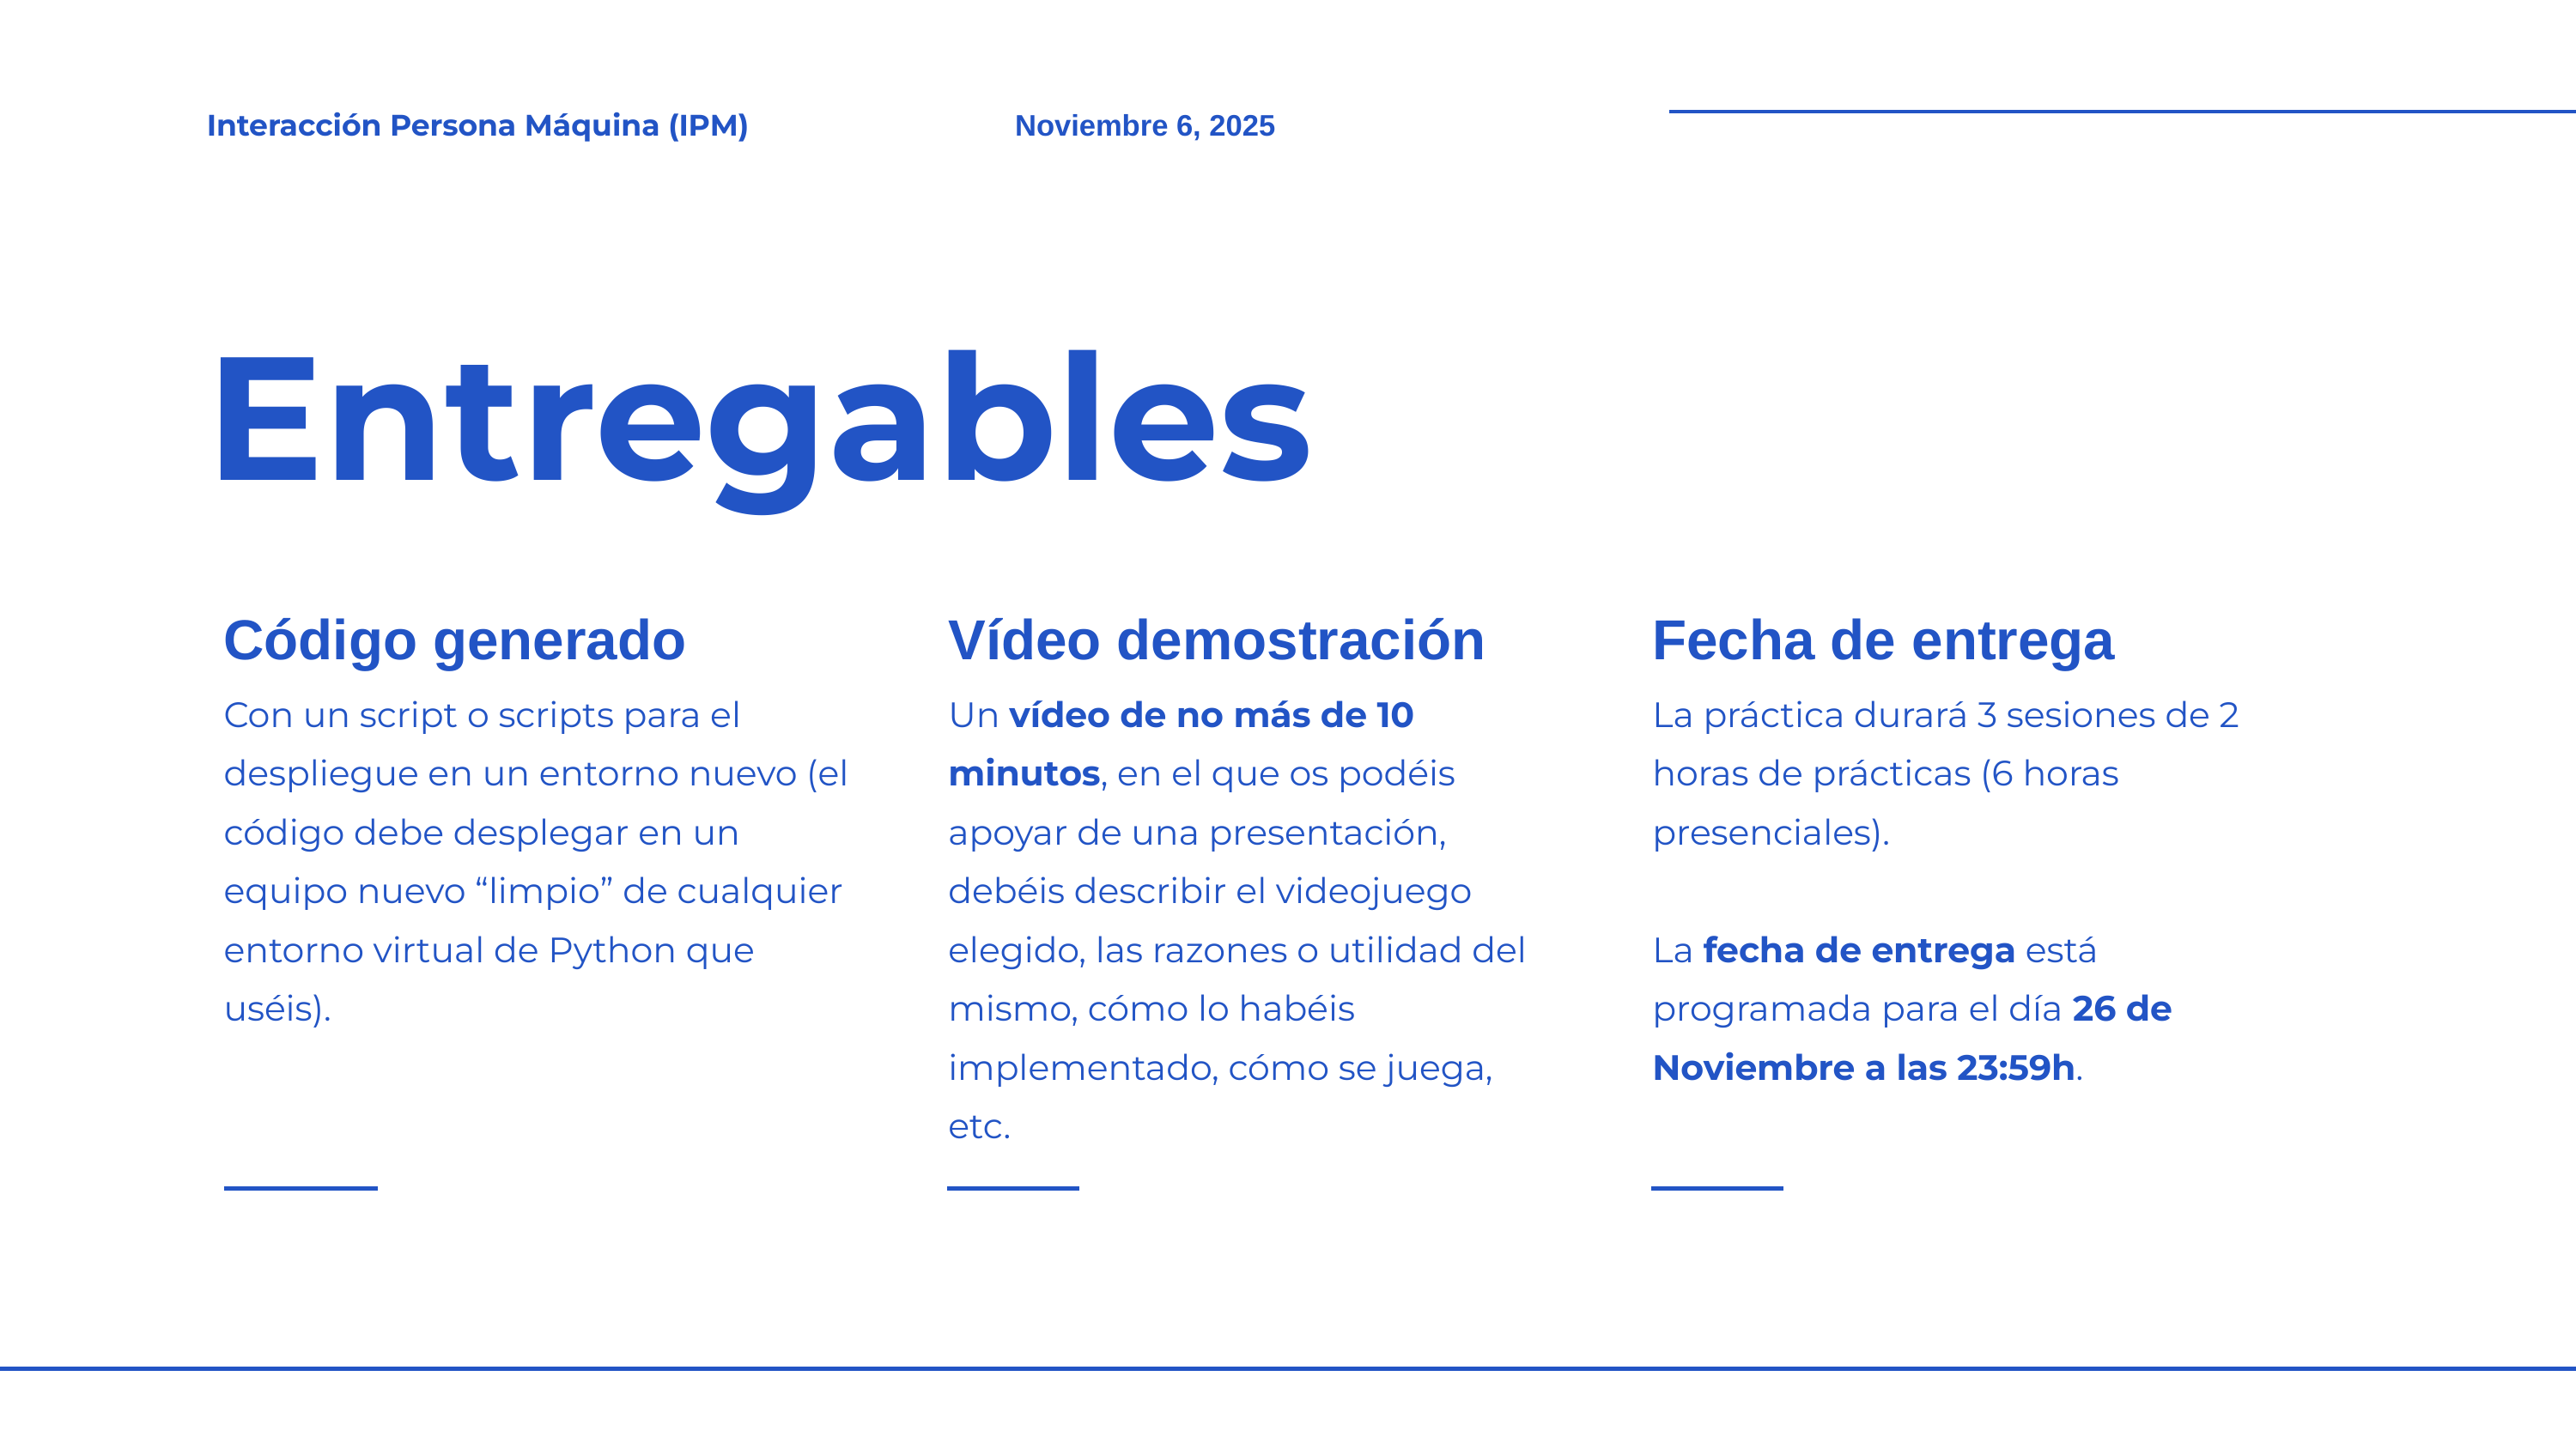

Interacción Persona Máquina (IPM)
Noviembre 6, 2025
Entregables
Código generado
Vídeo demostración
Fecha de entrega
Con un script o scripts para el despliegue en un entorno nuevo (el código debe desplegar en un equipo nuevo “limpio” de cualquier entorno virtual de Python que uséis).
Un vídeo de no más de 10 minutos, en el que os podéis apoyar de una presentación, debéis describir el videojuego elegido, las razones o utilidad del mismo, cómo lo habéis implementado, cómo se juega, etc.
La práctica durará 3 sesiones de 2 horas de prácticas (6 horas presenciales).

La fecha de entrega está programada para el día 26 de Noviembre a las 23:59h.